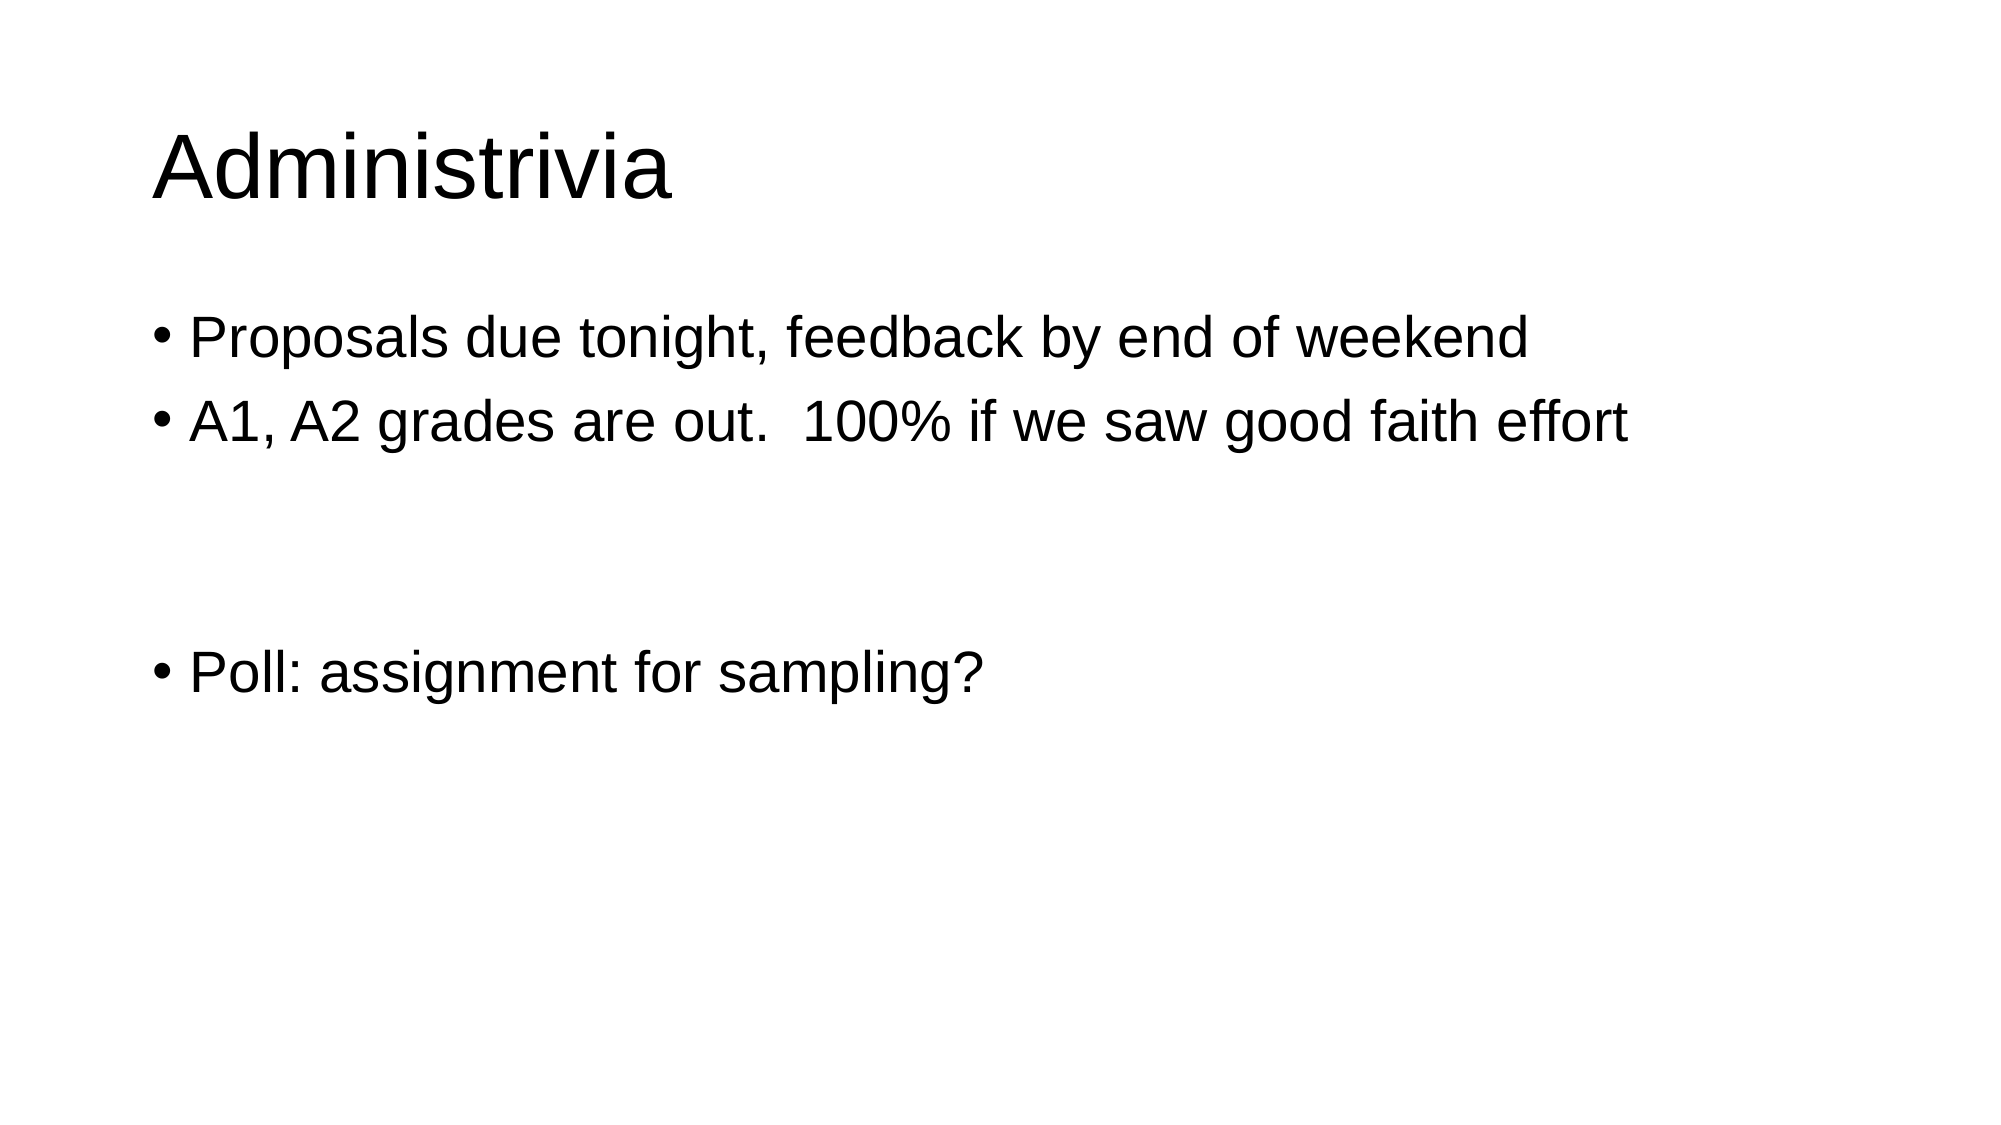

# Administrivia
Proposals due tonight, feedback by end of weekend
A1, A2 grades are out.  100% if we saw good faith effort

Poll: assignment for sampling?